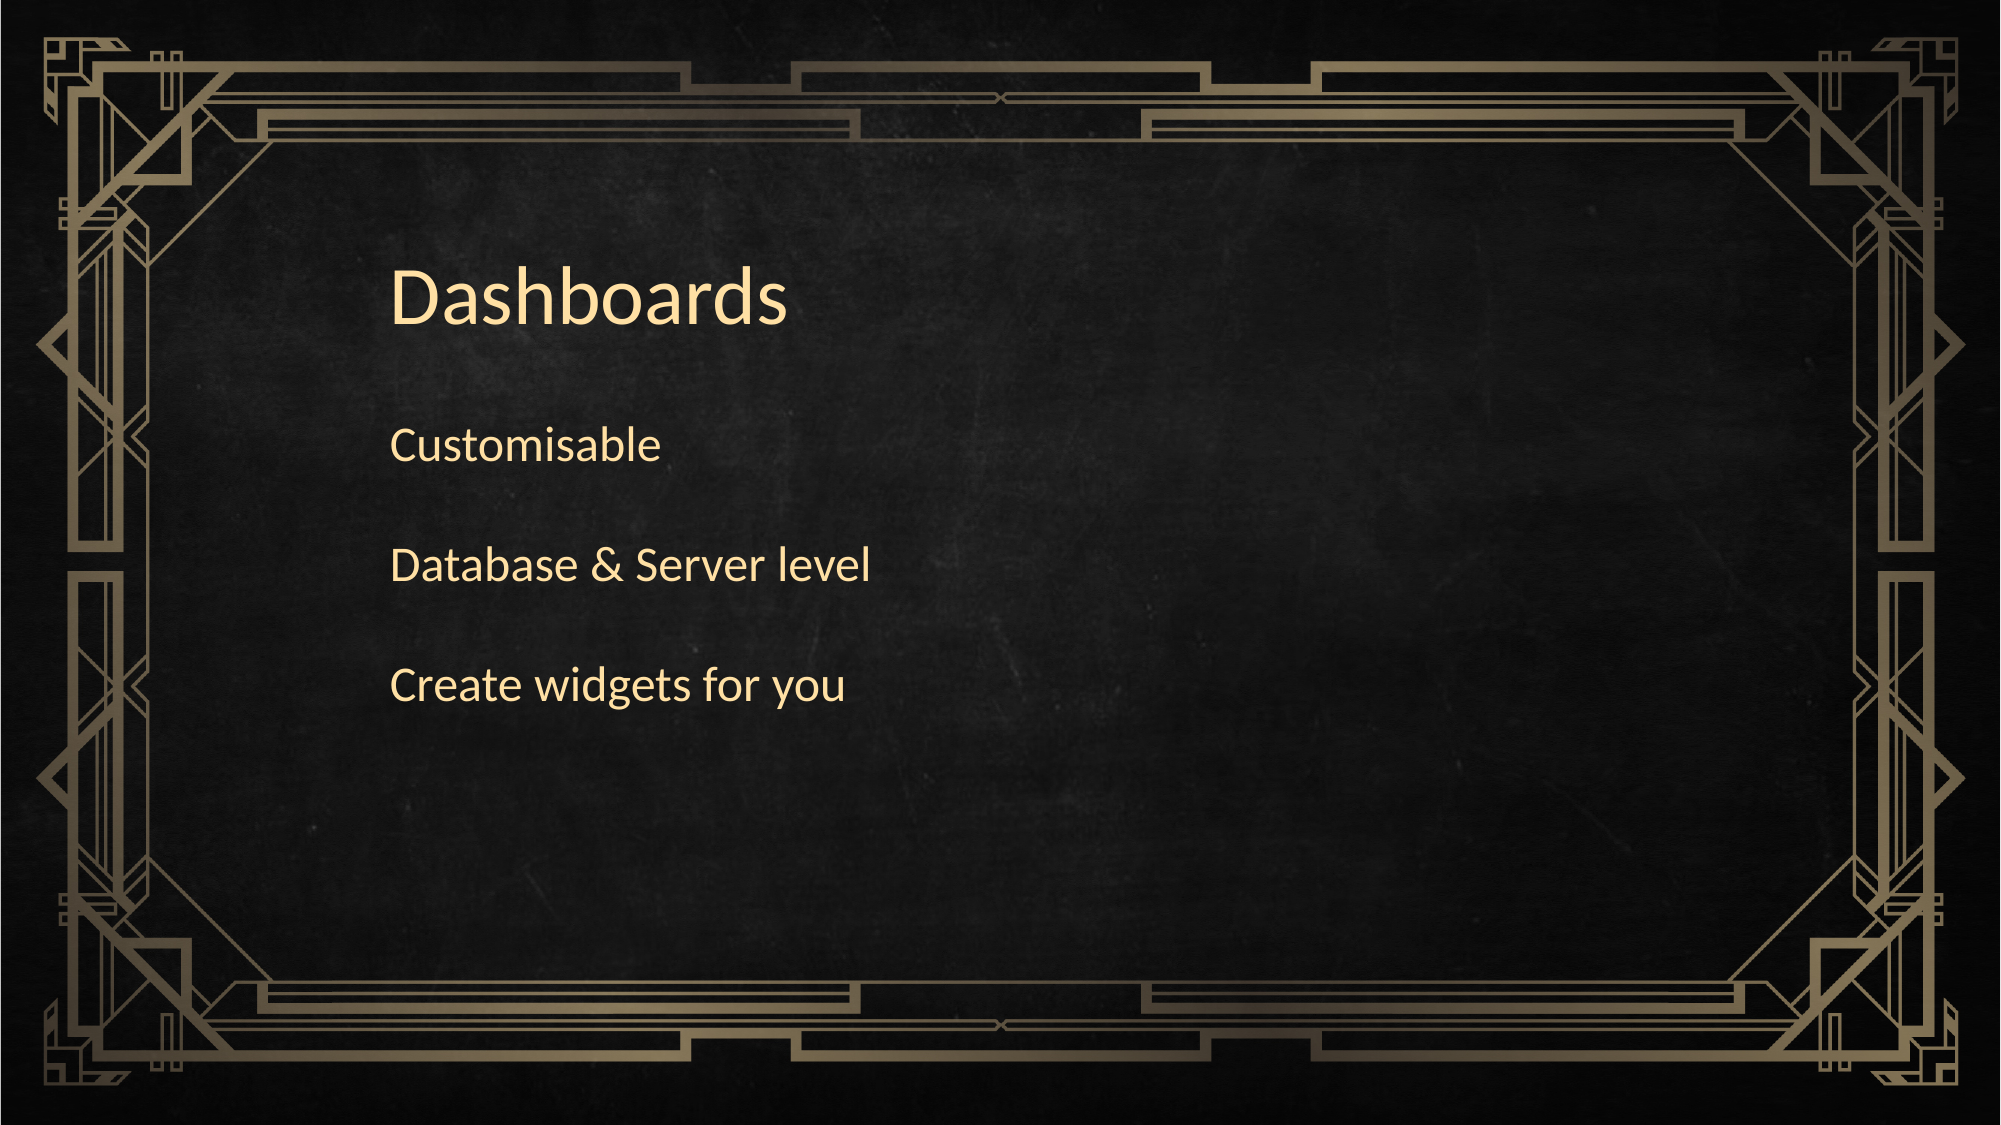

Dashboards

Customisable

Database & Server level

Create widgets for you